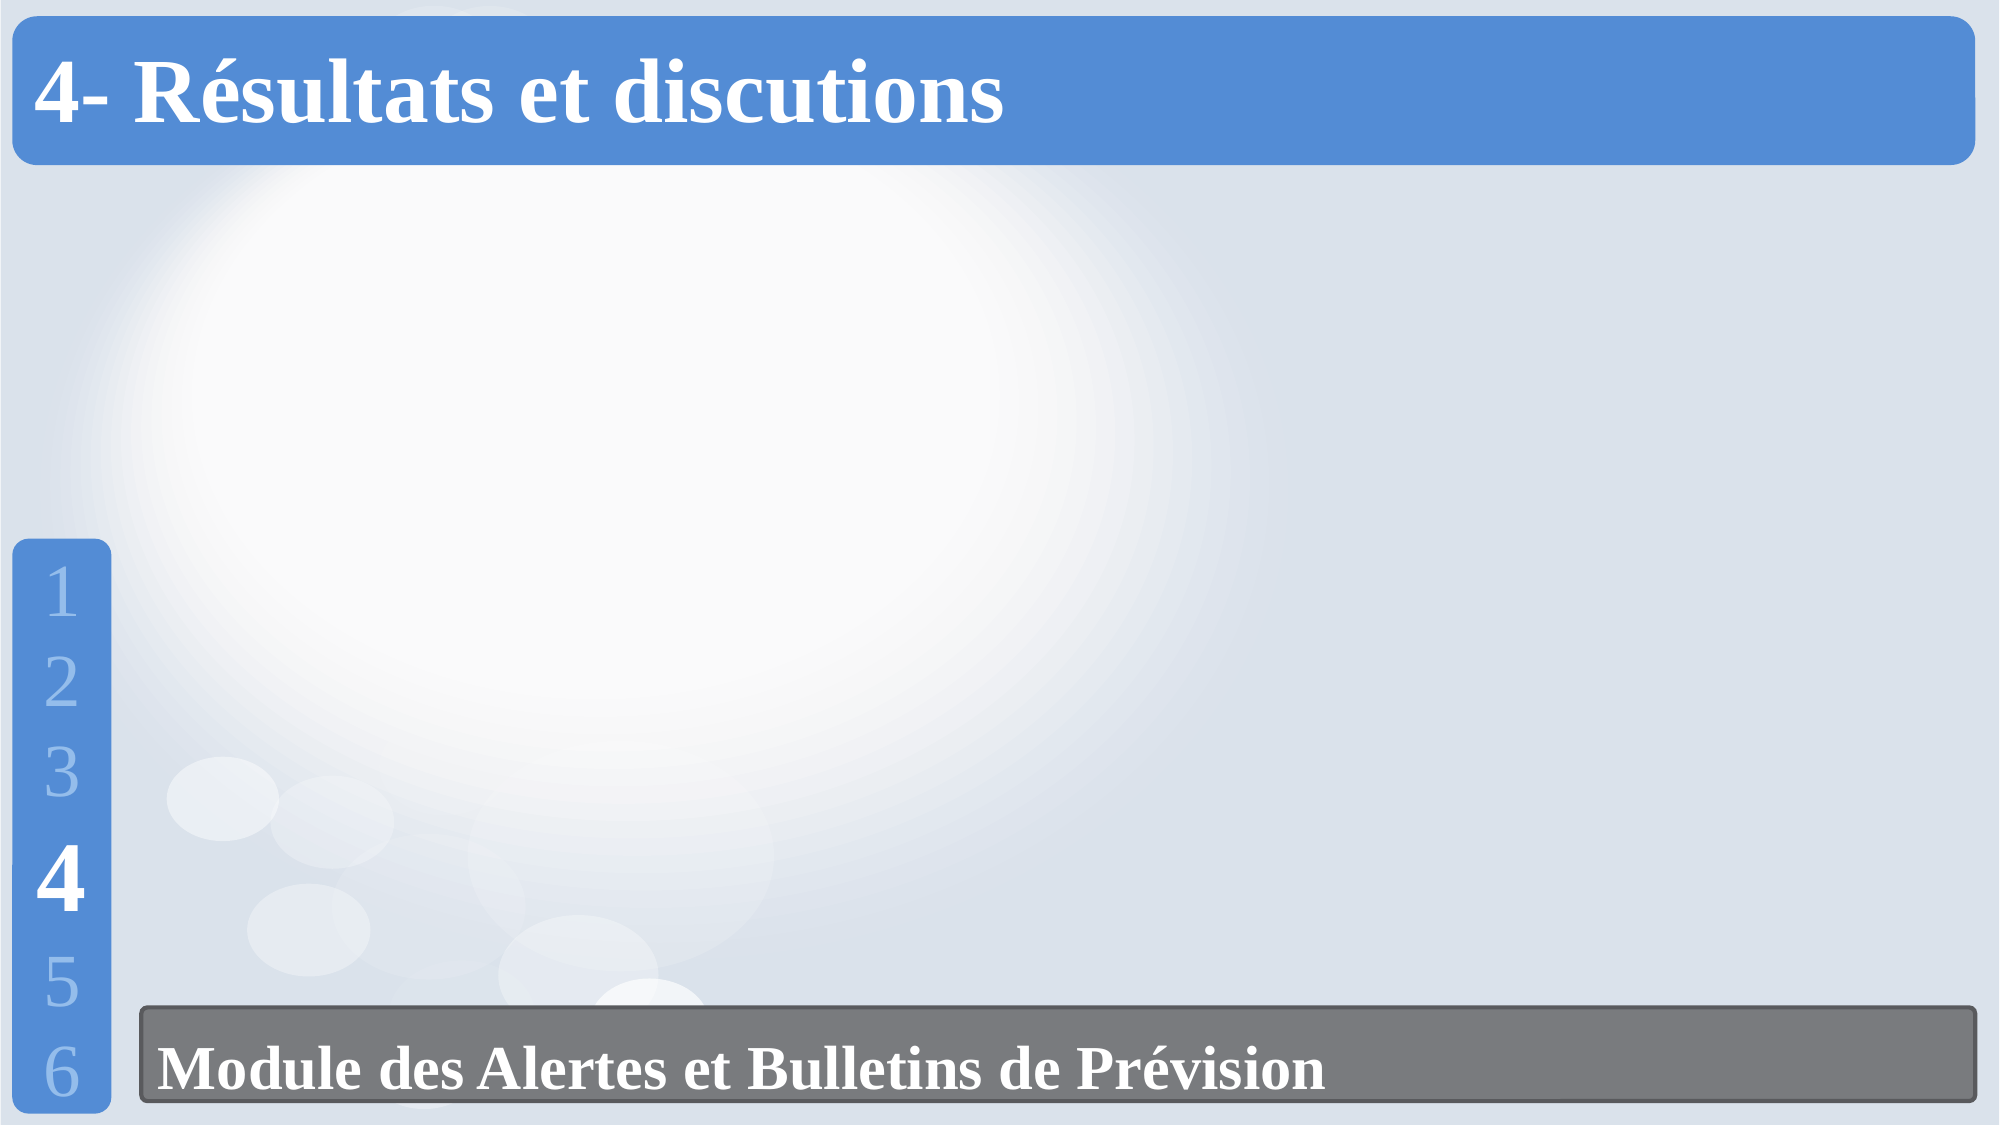

4- Résultats et discutions
123456
Module des Alertes et Bulletins de Prévision